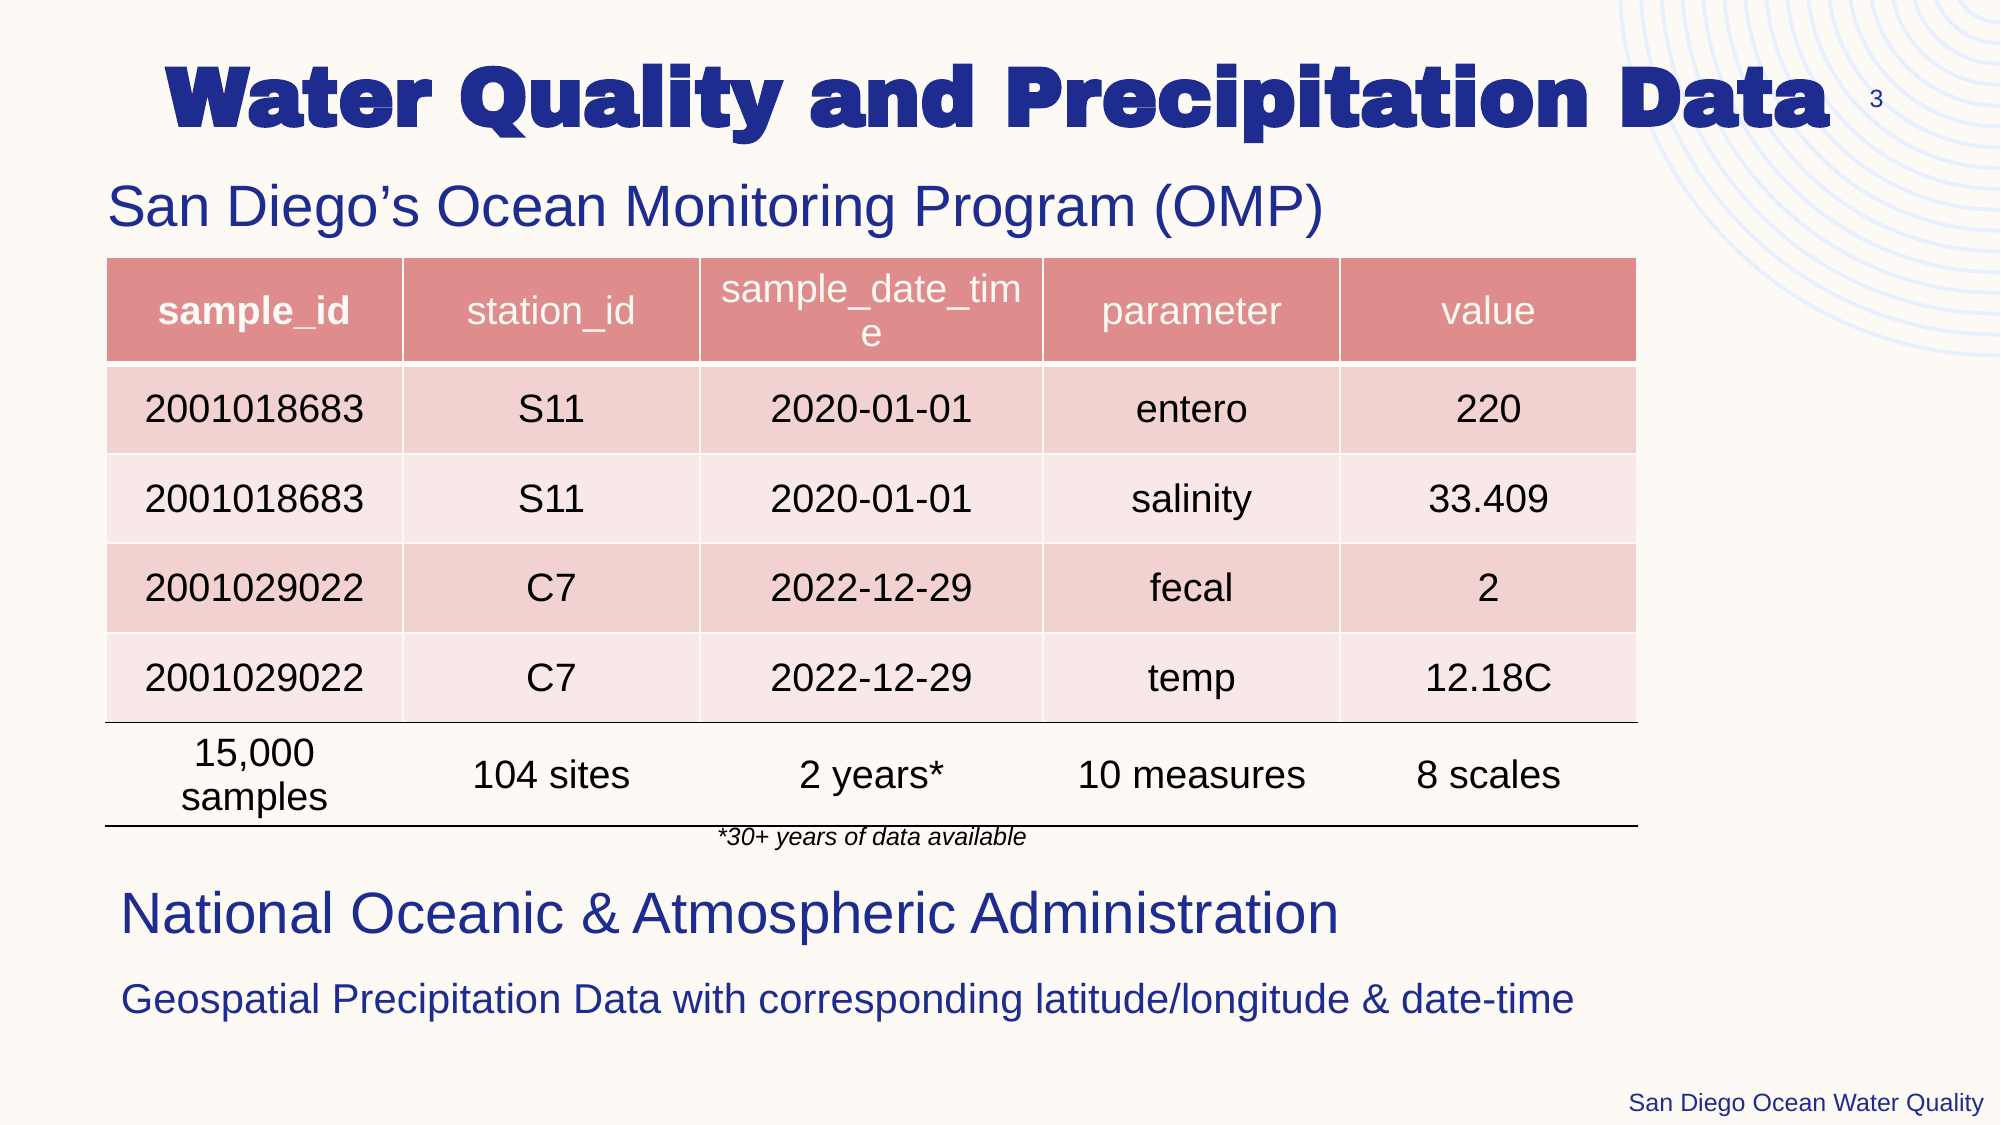

# Water Quality and Precipitation Data
3
San Diego’s Ocean Monitoring Program (OMP)
| sample\_id | station\_id | sample\_date\_time | parameter | value |
| --- | --- | --- | --- | --- |
| 2001018683 | S11 | 2020-01-01 | entero | 220 |
| 2001018683 | S11 | 2020-01-01 | salinity | 33.409 |
| 2001029022 | C7 | 2022-12-29 | fecal | 2 |
| 2001029022 | C7 | 2022-12-29 | temp | 12.18C |
| 15,000 samples | 104 sites | 2 years\* | 10 measures | 8 scales |
*30+ years of data available
National Oceanic & Atmospheric Administration
Geospatial Precipitation Data with corresponding latitude/longitude & date-time
San Diego Ocean Water Quality